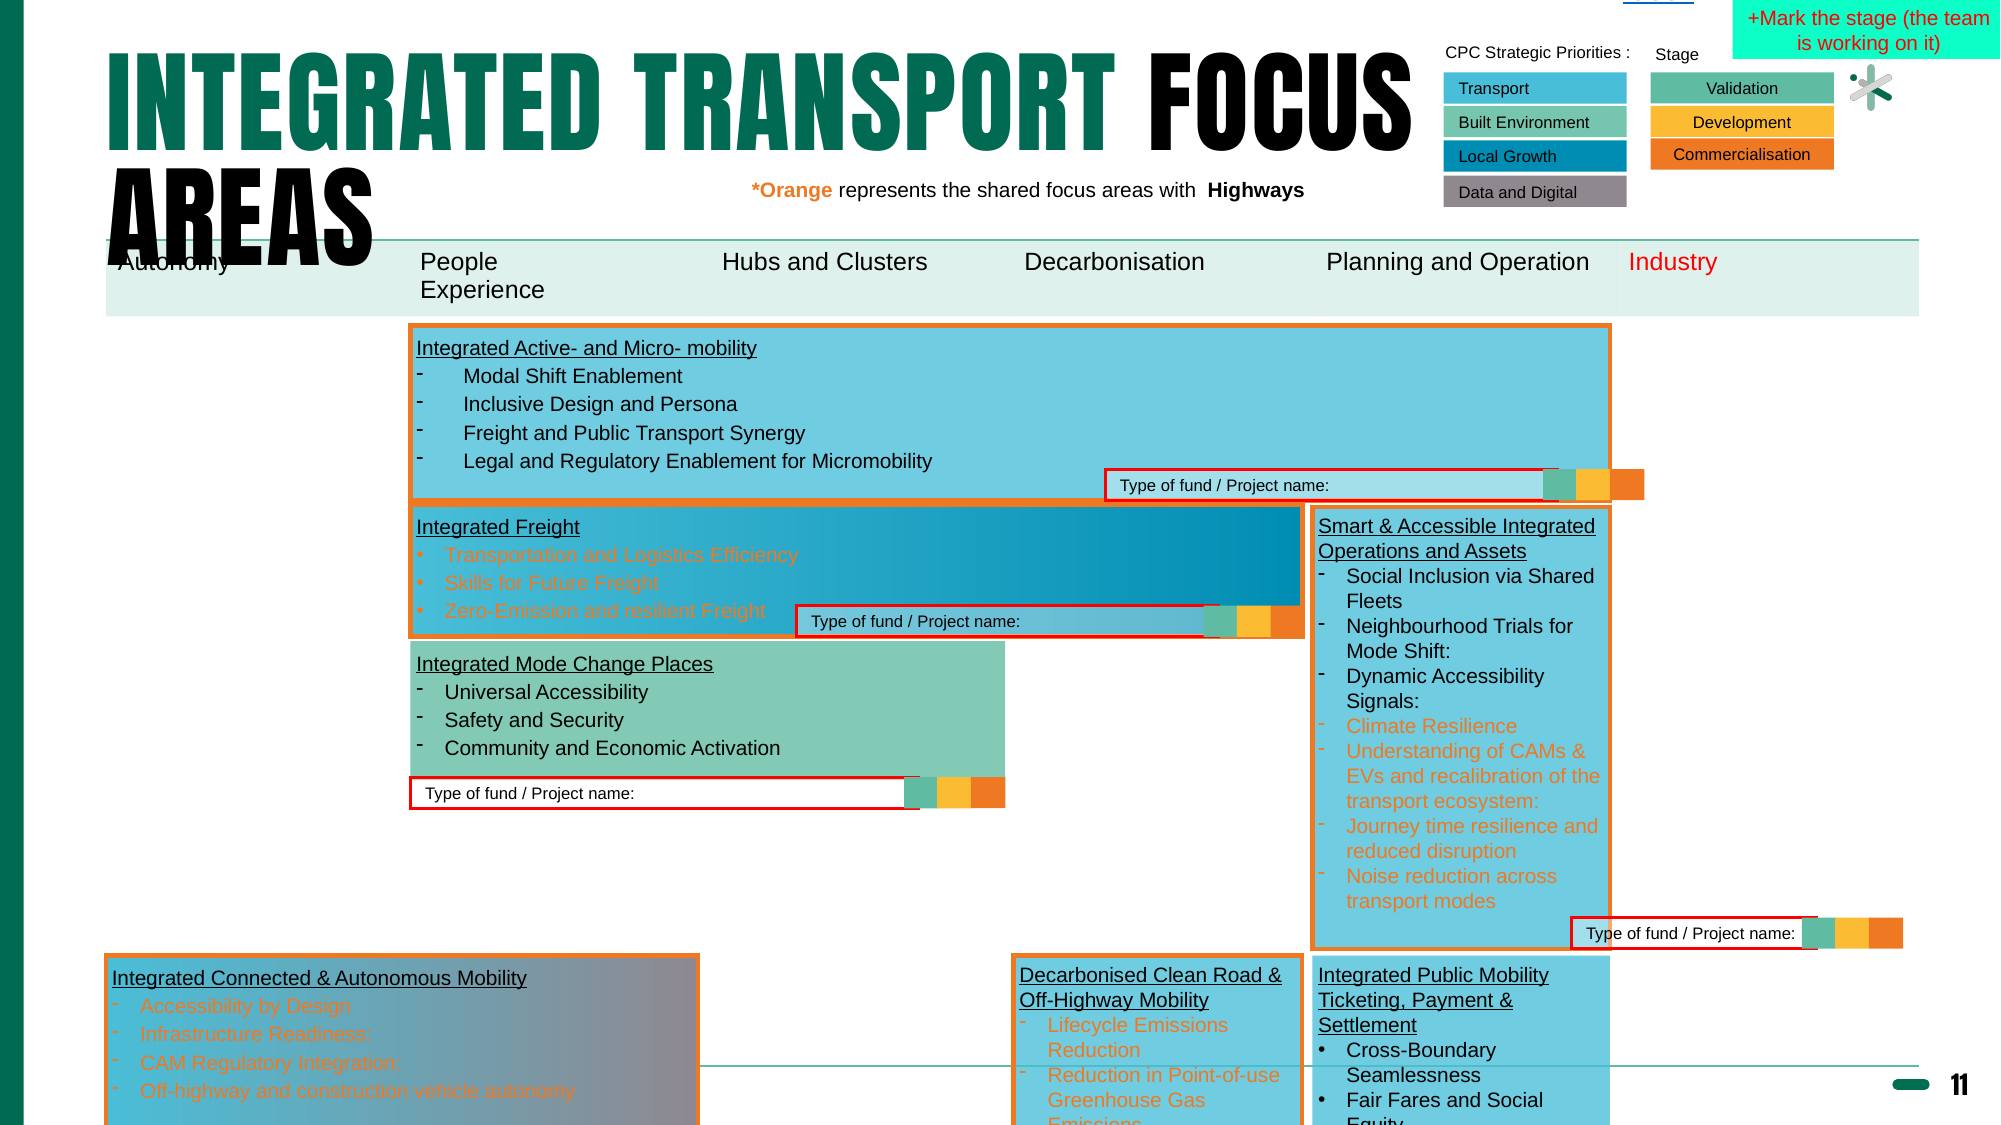

Updated with HIT Focus Area Breakdown.docx
+Mark the stage (the team is working on it)
CPC Strategic Priorities :
Stage
# Integrated Transport Focus areas
Transport
Validation
Built Environment
Development
Commercialisation
Local Growth
*Orange represents the shared focus areas with  Highways
Data and Digital
| Autonomy | People Experience | Hubs and Clusters | Decarbonisation | Planning and Operation | Industry |
| --- | --- | --- | --- | --- | --- |
|  |  |  |  |  |  |
Integrated Active- and Micro- mobility
Modal Shift Enablement
Inclusive Design and Persona
Freight and Public Transport Synergy
Legal and Regulatory Enablement for Micromobility

Type of fund / Project name:

Integrated Freight
Transportation and Logistics Efficiency
Skills for Future Freight
Zero-Emission and resilient Freight
Smart & Accessible Integrated Operations and Assets
Social Inclusion via Shared Fleets
Neighbourhood Trials for Mode Shift:
Dynamic Accessibility Signals:
Climate Resilience
Understanding of CAMs & EVs and recalibration of the transport ecosystem:
Journey time resilience and reduced disruption
Noise reduction across transport modes

Type of fund / Project name:

Integrated Mode Change Places
Universal Accessibility
Safety and Security
Community and Economic Activation

Type of fund / Project name:

Type of fund / Project name:

Integrated Connected & Autonomous Mobility
Accessibility by Design
Infrastructure Readiness:
CAM Regulatory Integration:
Off-highway and construction vehicle autonomy
Decarbonised Clean Road &
Off-Highway Mobility
Lifecycle Emissions Reduction
Reduction in Point-of-use Greenhouse Gas Emissions
Alleviate road vehicle pollution

Integrated Public Mobility Ticketing, Payment & Settlement
Cross-Boundary Seamlessness
Fair Fares and Social Equity
Low-Friction Multimodal Journeys

Type of fund / Project name:

Type of fund / Project name:

Type of fund / Project name: